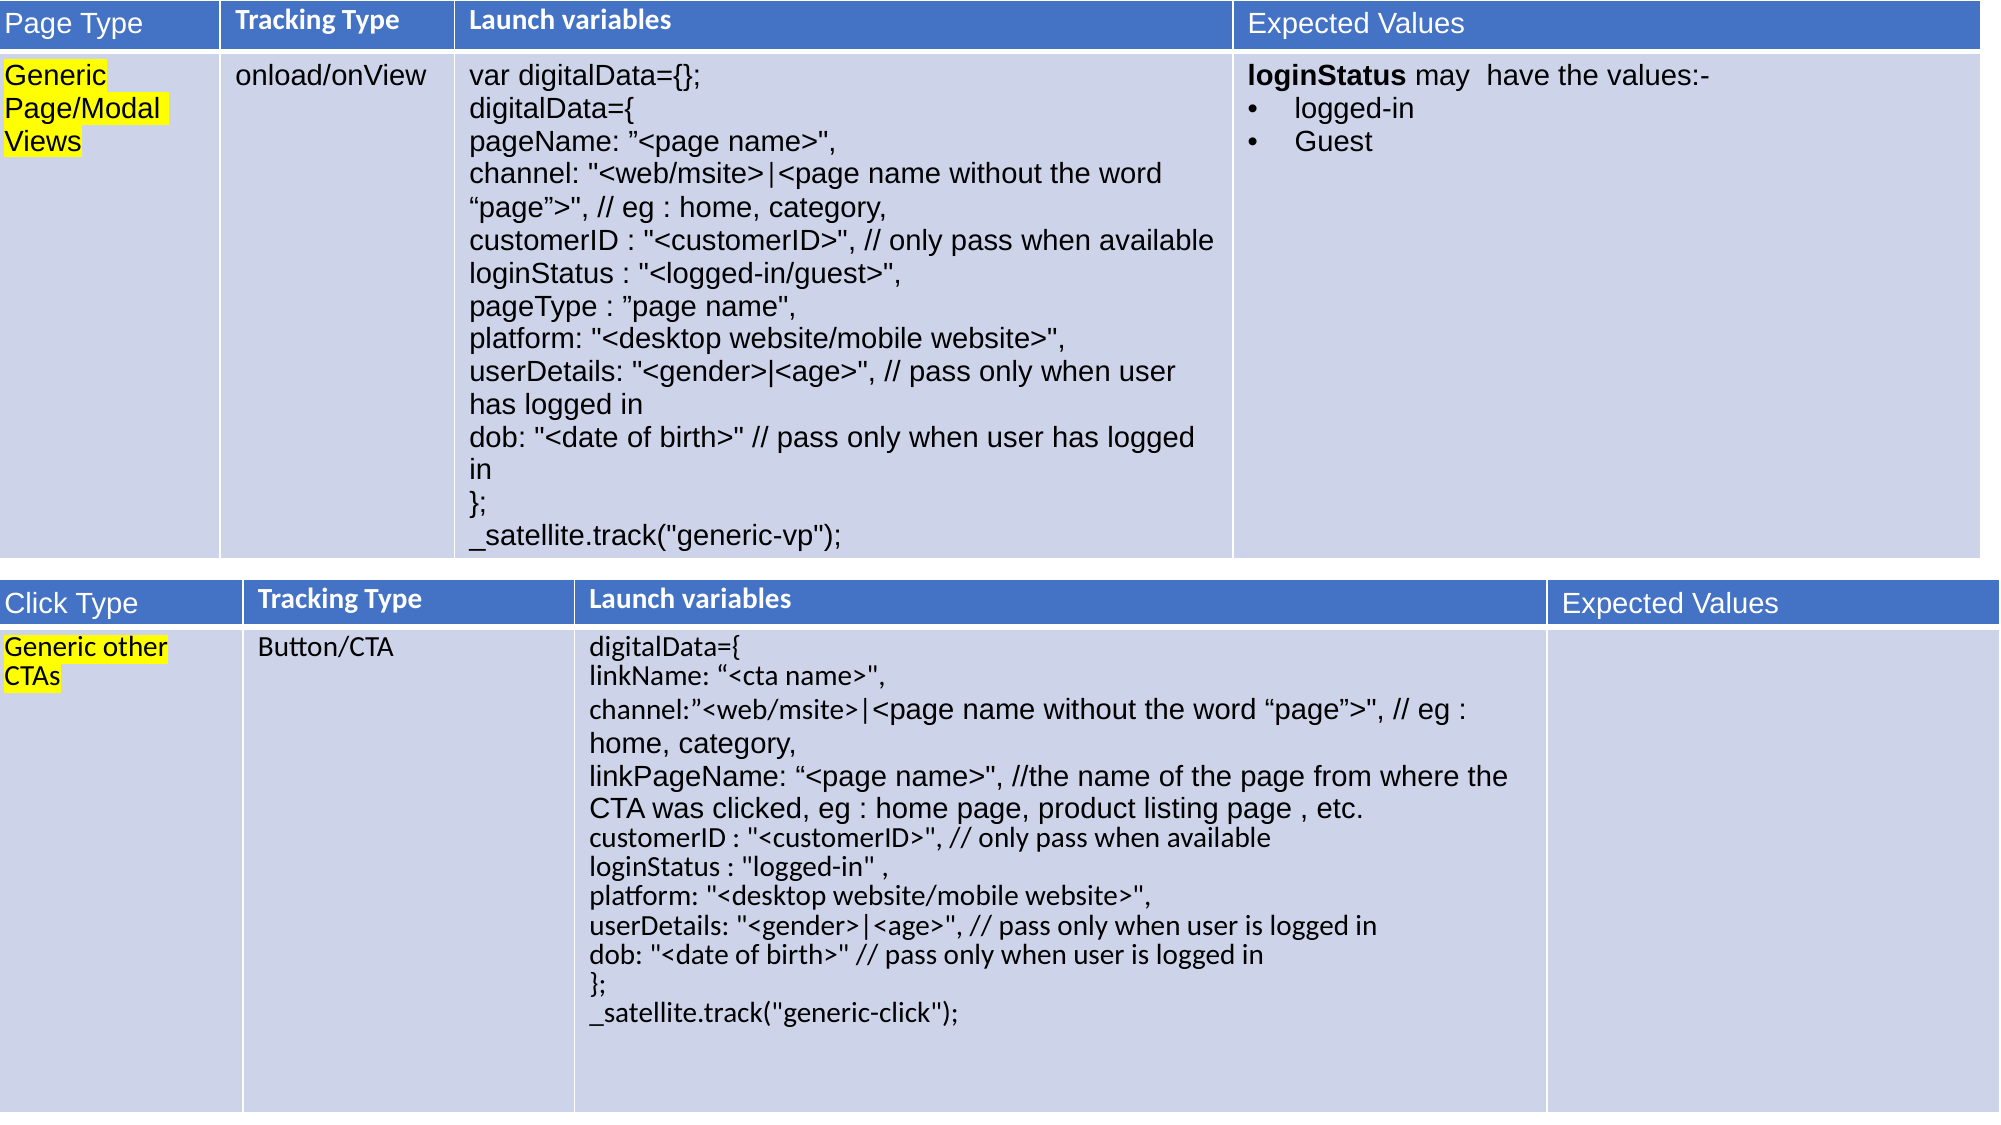

| Page Type | Tracking Type | Launch variables | Expected Values |
| --- | --- | --- | --- |
| Generic Page/Modal Views | onload/onView | var digitalData={}; digitalData={ pageName: ”<page name>", channel: "<web/msite>|<page name without the word “page”>", // eg : home, category, customerID : "<customerID>", // only pass when available loginStatus : "<logged-in/guest>", pageType : ”page name", platform: "<desktop website/mobile website>", userDetails: "<gender>|<age>", // pass only when user has logged in dob: "<date of birth>" // pass only when user has logged in }; \_satellite.track("generic-vp"); | loginStatus may have the values:- logged-in Guest |
| Click Type | Tracking Type | Launch variables | Expected Values |
| --- | --- | --- | --- |
| Generic other CTAs | Button/CTA | digitalData={​ linkName: “<cta name>",​ channel:”<web/msite>|<page name without the word “page”>", // eg : home, category, linkPageName: “<page name>", //the name of the page from where the CTA was clicked, eg : home page, product listing page , etc. customerID : "<customerID>", // only pass when available​ loginStatus : "logged-in" ,​ platform: "<desktop website/mobile website>",​ userDetails: "<gender>|<age>", // pass only when user is logged in​ dob: "<date of birth>" // pass only when user is logged in​ };​ \_satellite.track("generic-click"); |  |